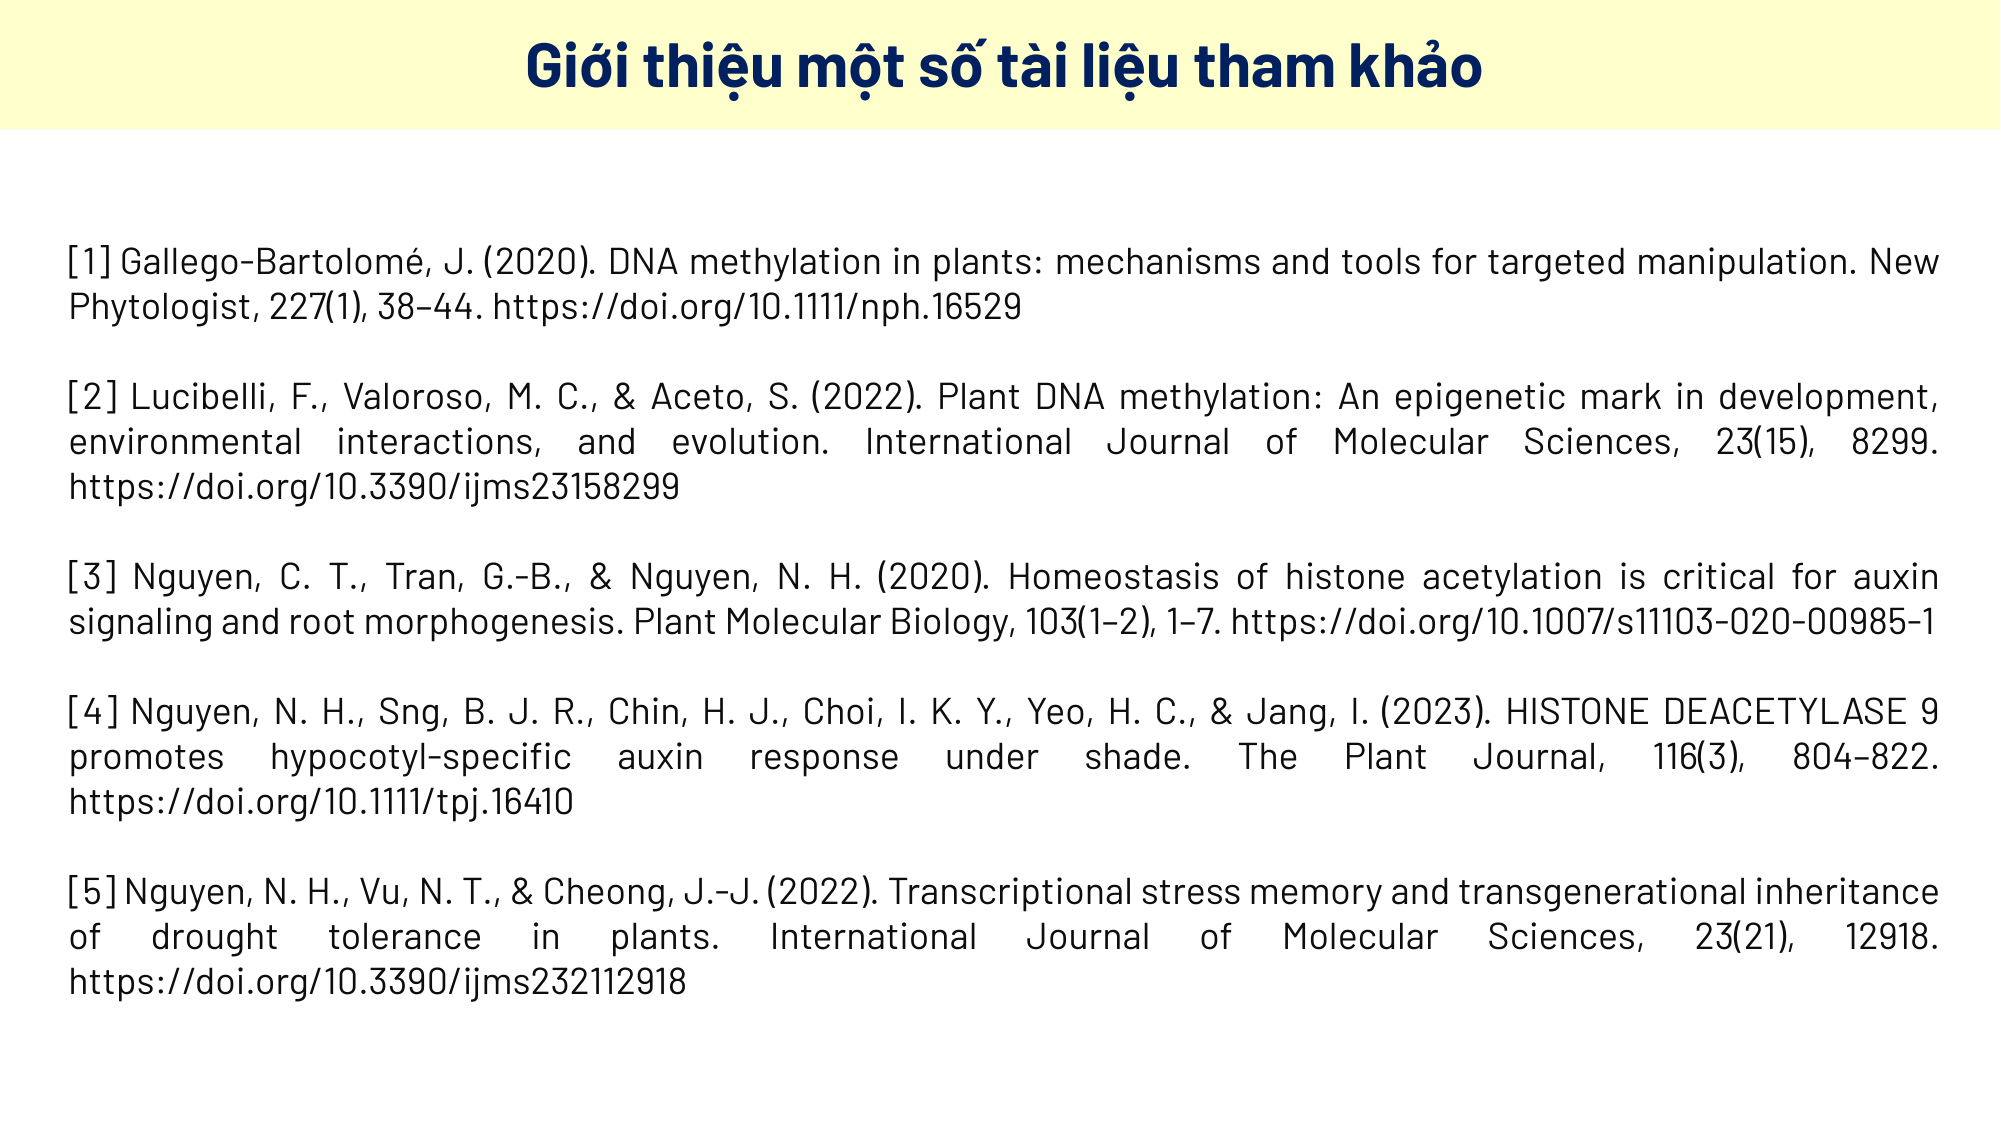

Giới thiệu một số tài liệu tham khảo
[1] Gallego‐Bartolomé, J. (2020). DNA methylation in plants: mechanisms and tools for targeted manipulation. New Phytologist, 227(1), 38–44. https://doi.org/10.1111/nph.16529

[2] Lucibelli, F., Valoroso, M. C., & Aceto, S. (2022). Plant DNA methylation: An epigenetic mark in development, environmental interactions, and evolution. International Journal of Molecular Sciences, 23(15), 8299. https://doi.org/10.3390/ijms23158299

[3] Nguyen, C. T., Tran, G.-B., & Nguyen, N. H. (2020). Homeostasis of histone acetylation is critical for auxin signaling and root morphogenesis. Plant Molecular Biology, 103(1–2), 1–7. https://doi.org/10.1007/s11103-020-00985-1

[4] Nguyen, N. H., Sng, B. J. R., Chin, H. J., Choi, I. K. Y., Yeo, H. C., & Jang, I. (2023). HISTONE DEACETYLASE 9 promotes hypocotyl‐specific auxin response under shade. The Plant Journal, 116(3), 804–822. https://doi.org/10.1111/tpj.16410

[5] Nguyen, N. H., Vu, N. T., & Cheong, J.-J. (2022). Transcriptional stress memory and transgenerational inheritance of drought tolerance in plants. International Journal of Molecular Sciences, 23(21), 12918. https://doi.org/10.3390/ijms232112918